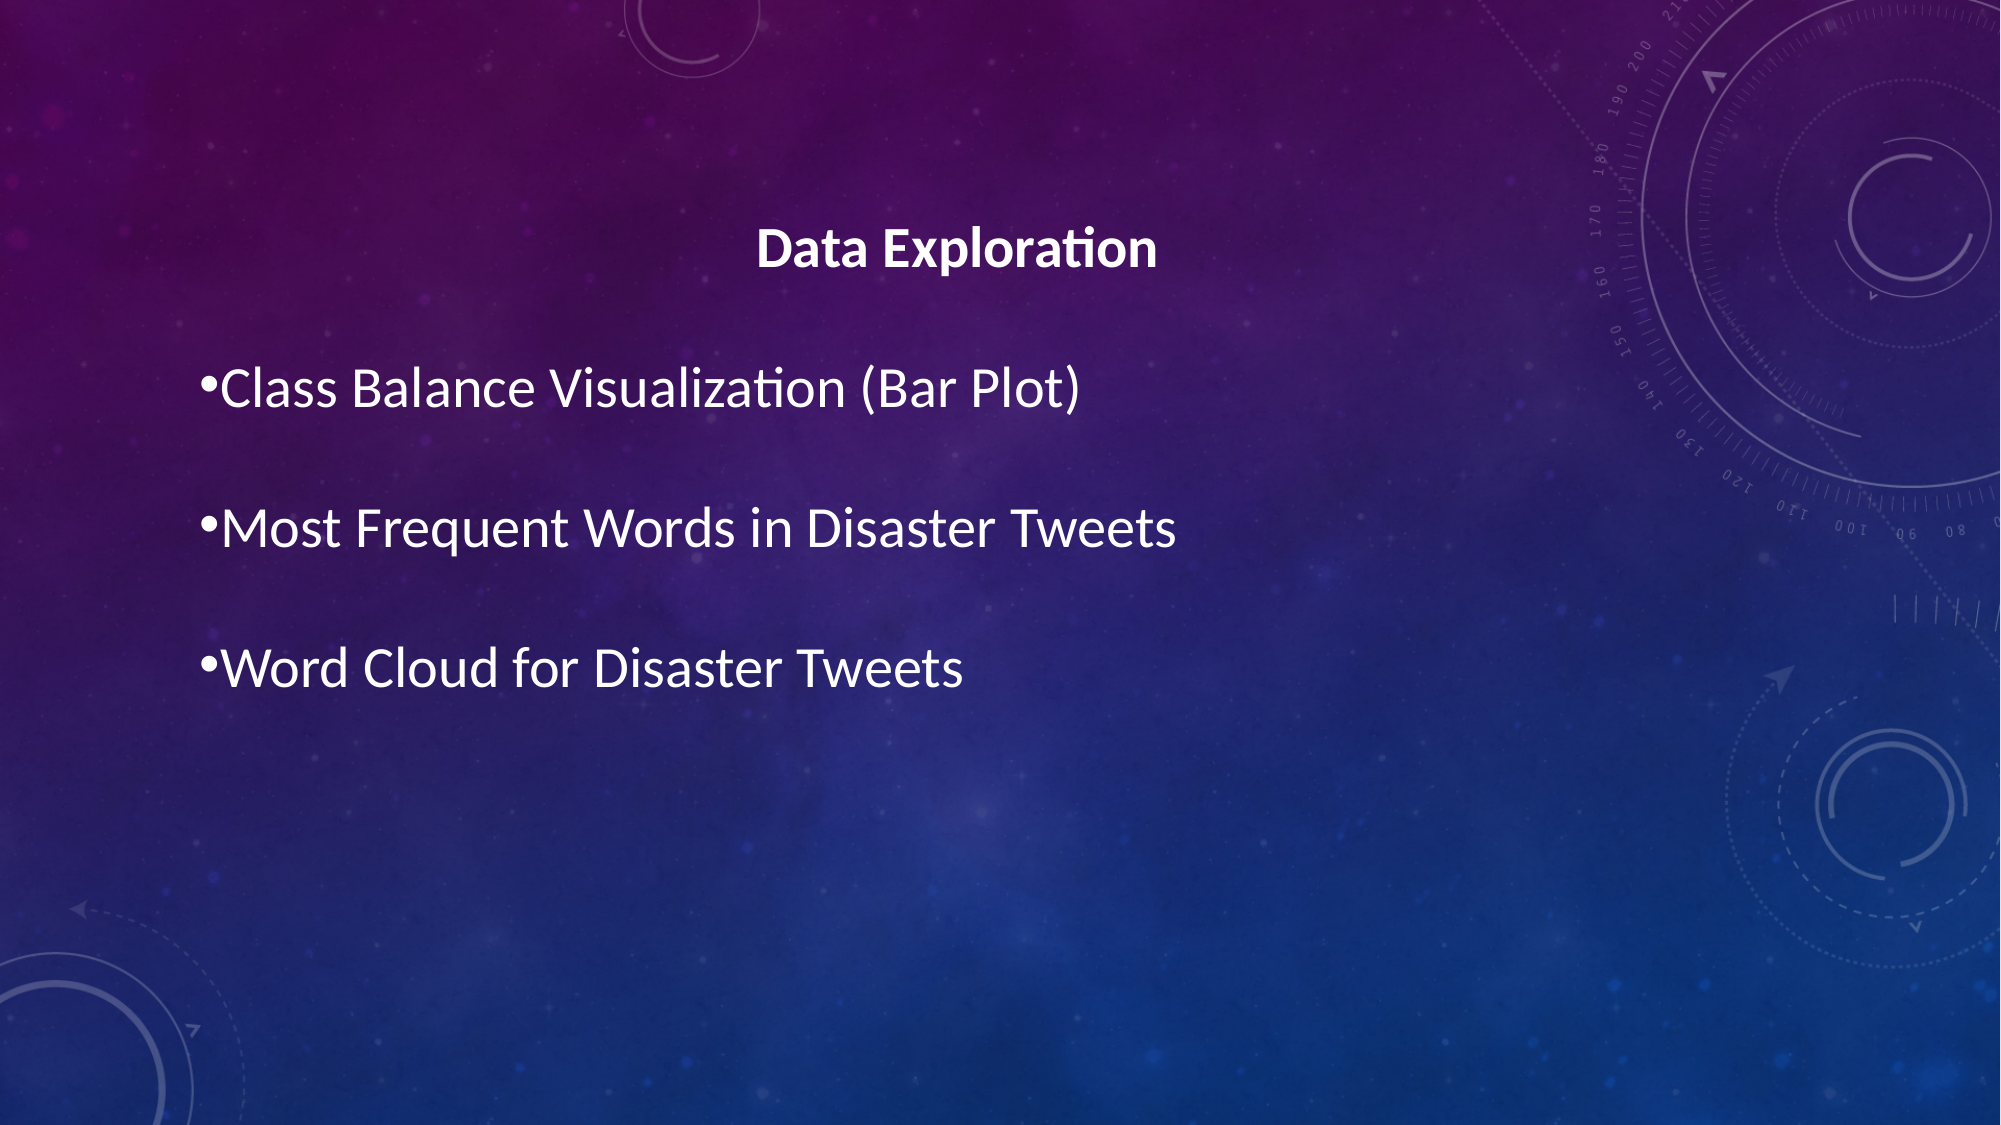

Data Exploration

Class Balance Visualization (Bar Plot)

Most Frequent Words in Disaster Tweets

Word Cloud for Disaster Tweets